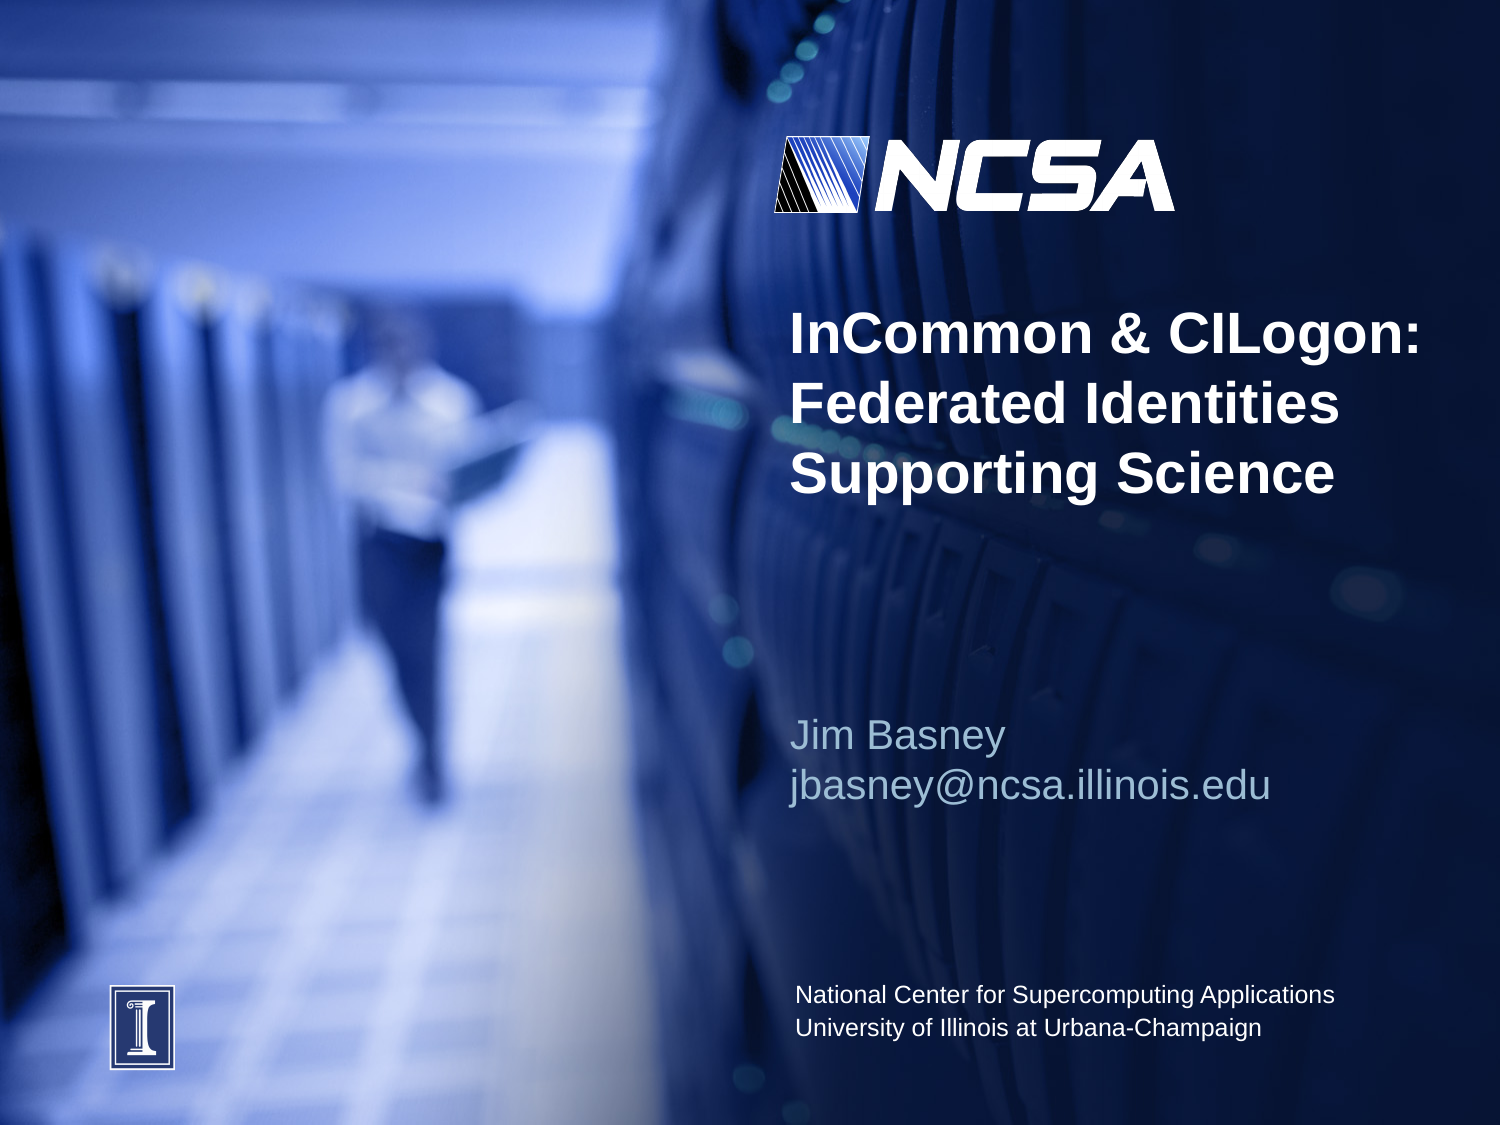

# InCommon & CILogon: Federated Identities Supporting Science
Jim Basney
jbasney@ncsa.illinois.edu